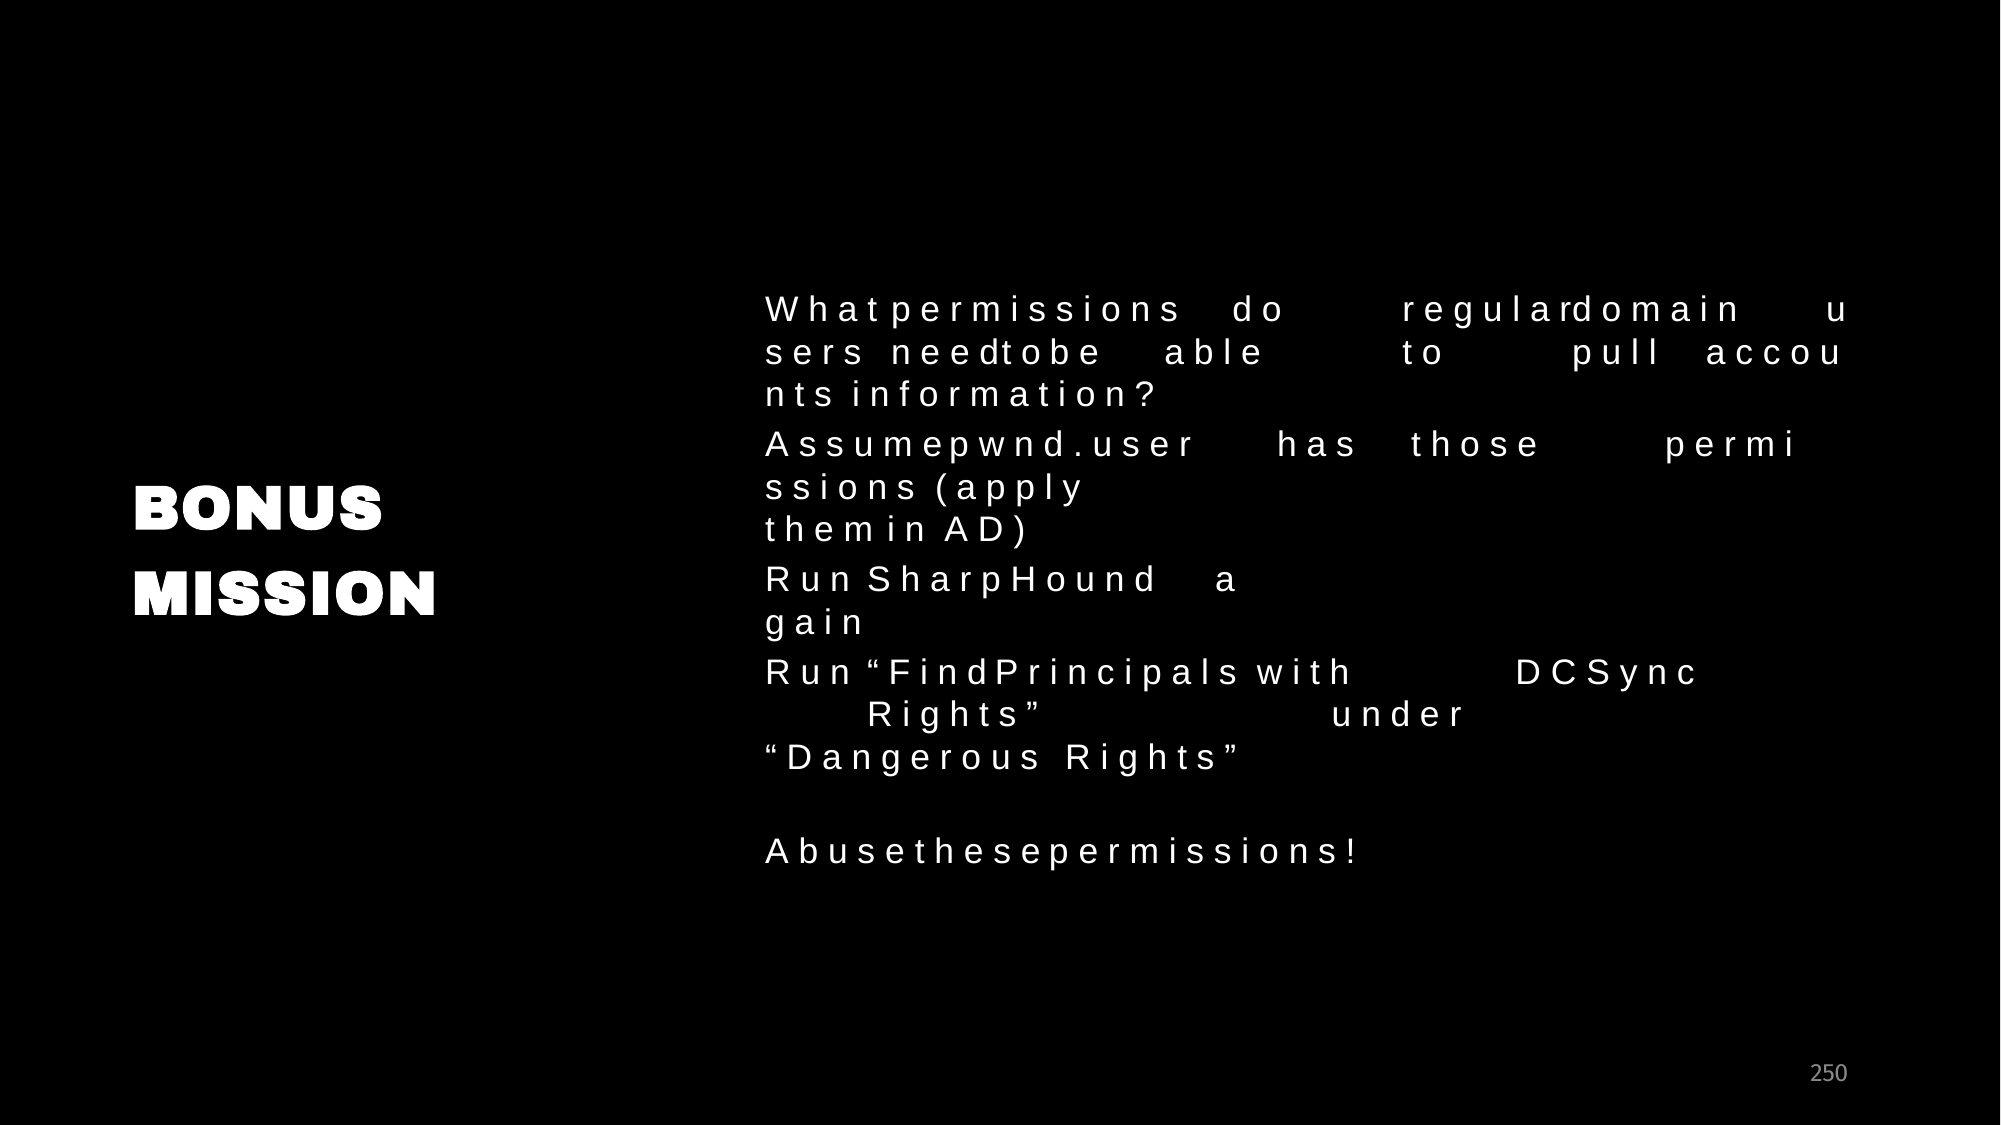

W h a t	p e r m i s s i o n s	d o	r e g u l a r	d o m a i n	u s e r s	n e e d	t o b e	a b l e	t o	p u l l	a c c o u n t s  i n f o r m a t i o n ?
# A s s u m e	p w n d . u s e r	h a s	t h o s e	p e r m i s s i o n s  ( a p p l y
t h e m	i n A D )
BONUS MISSION
R u n	S h a r p H o u n d	a g a i n
R u n	“ F i n d	P r i n c i p a l s  w i t h	D C S y n c	R i g h t s ”	u n d e r
“ D a n g e r o u s	R i g h t s ”

A b u s e	t h e s e	p e r m i s s i o n s !
250